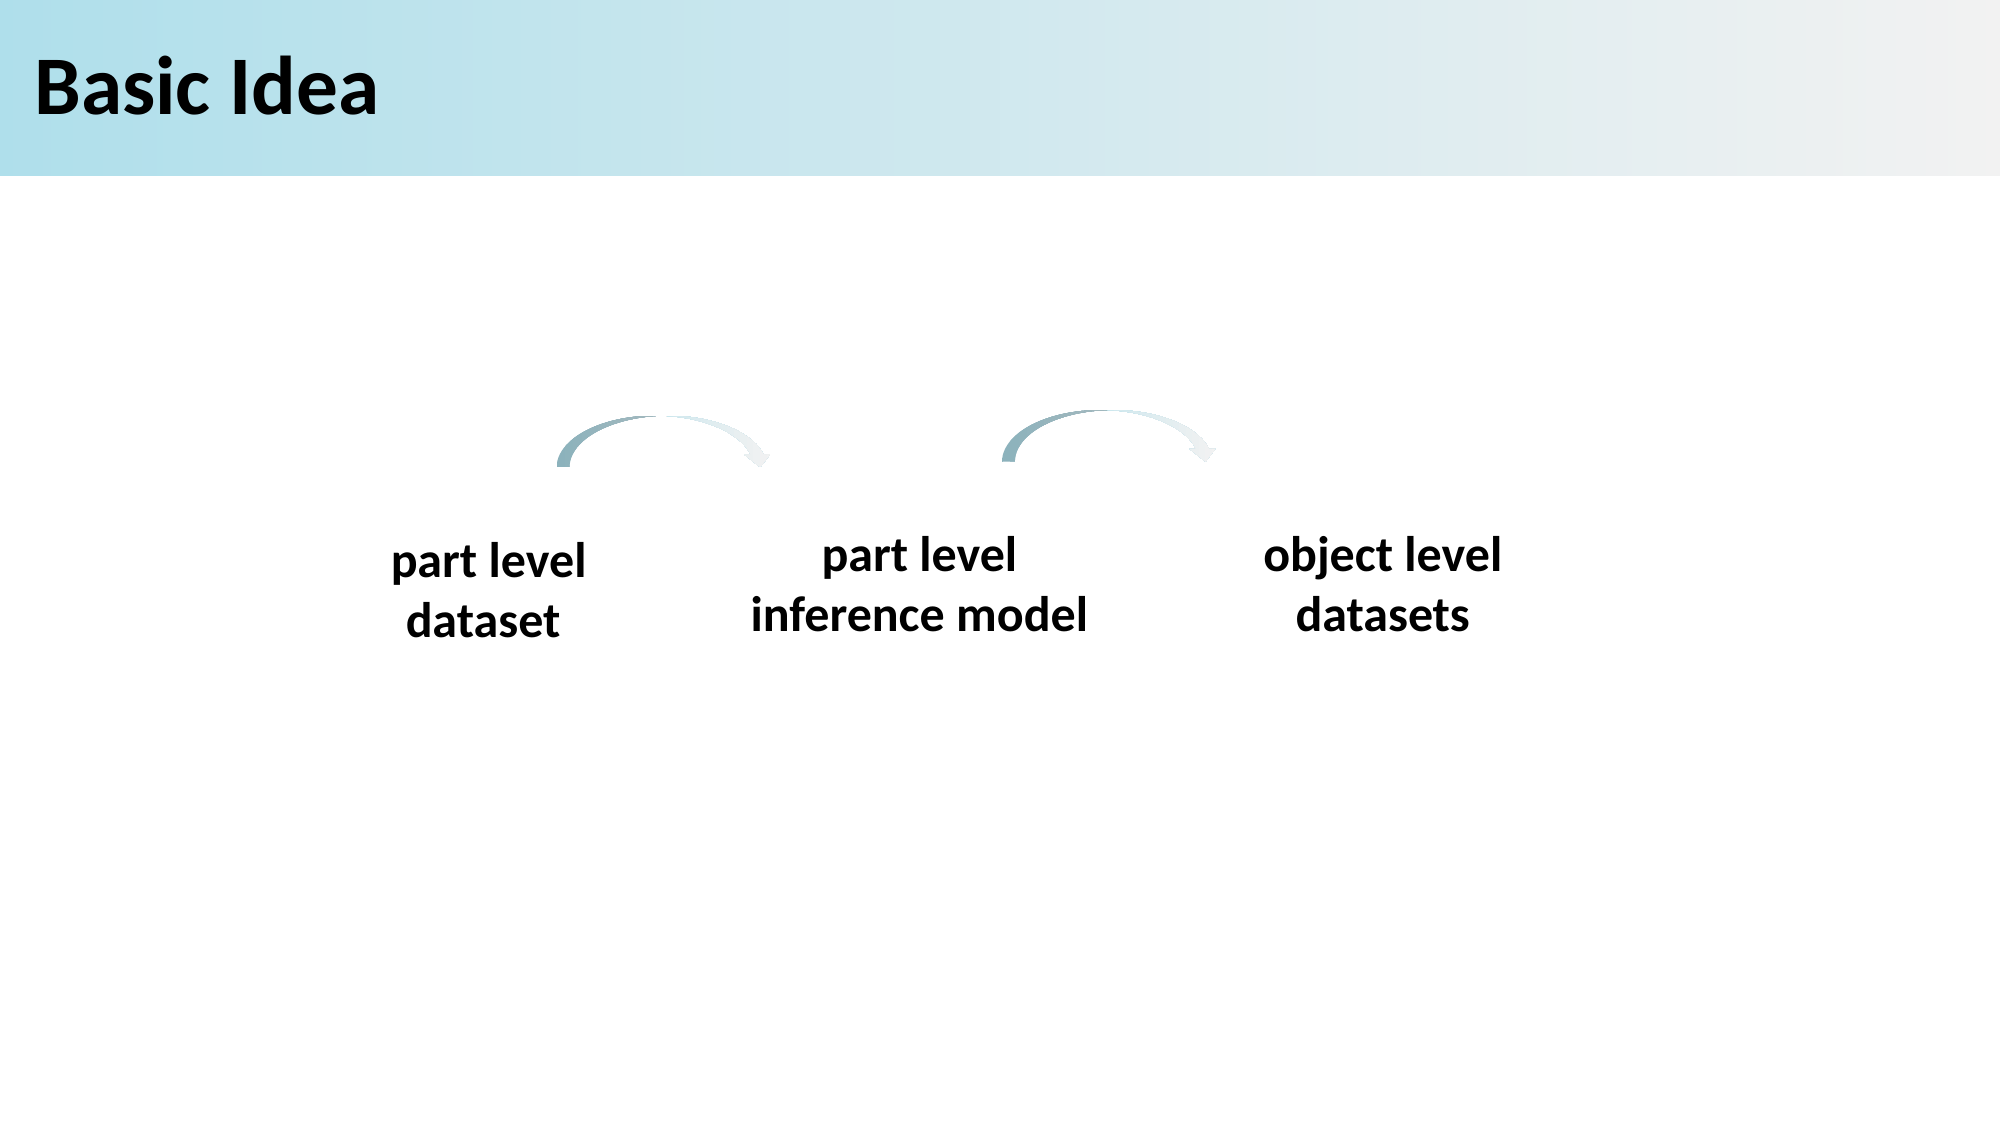

# Basic Idea

part level inference model
object level datasets
 part level dataset
Step 2: Train a part-level inference model